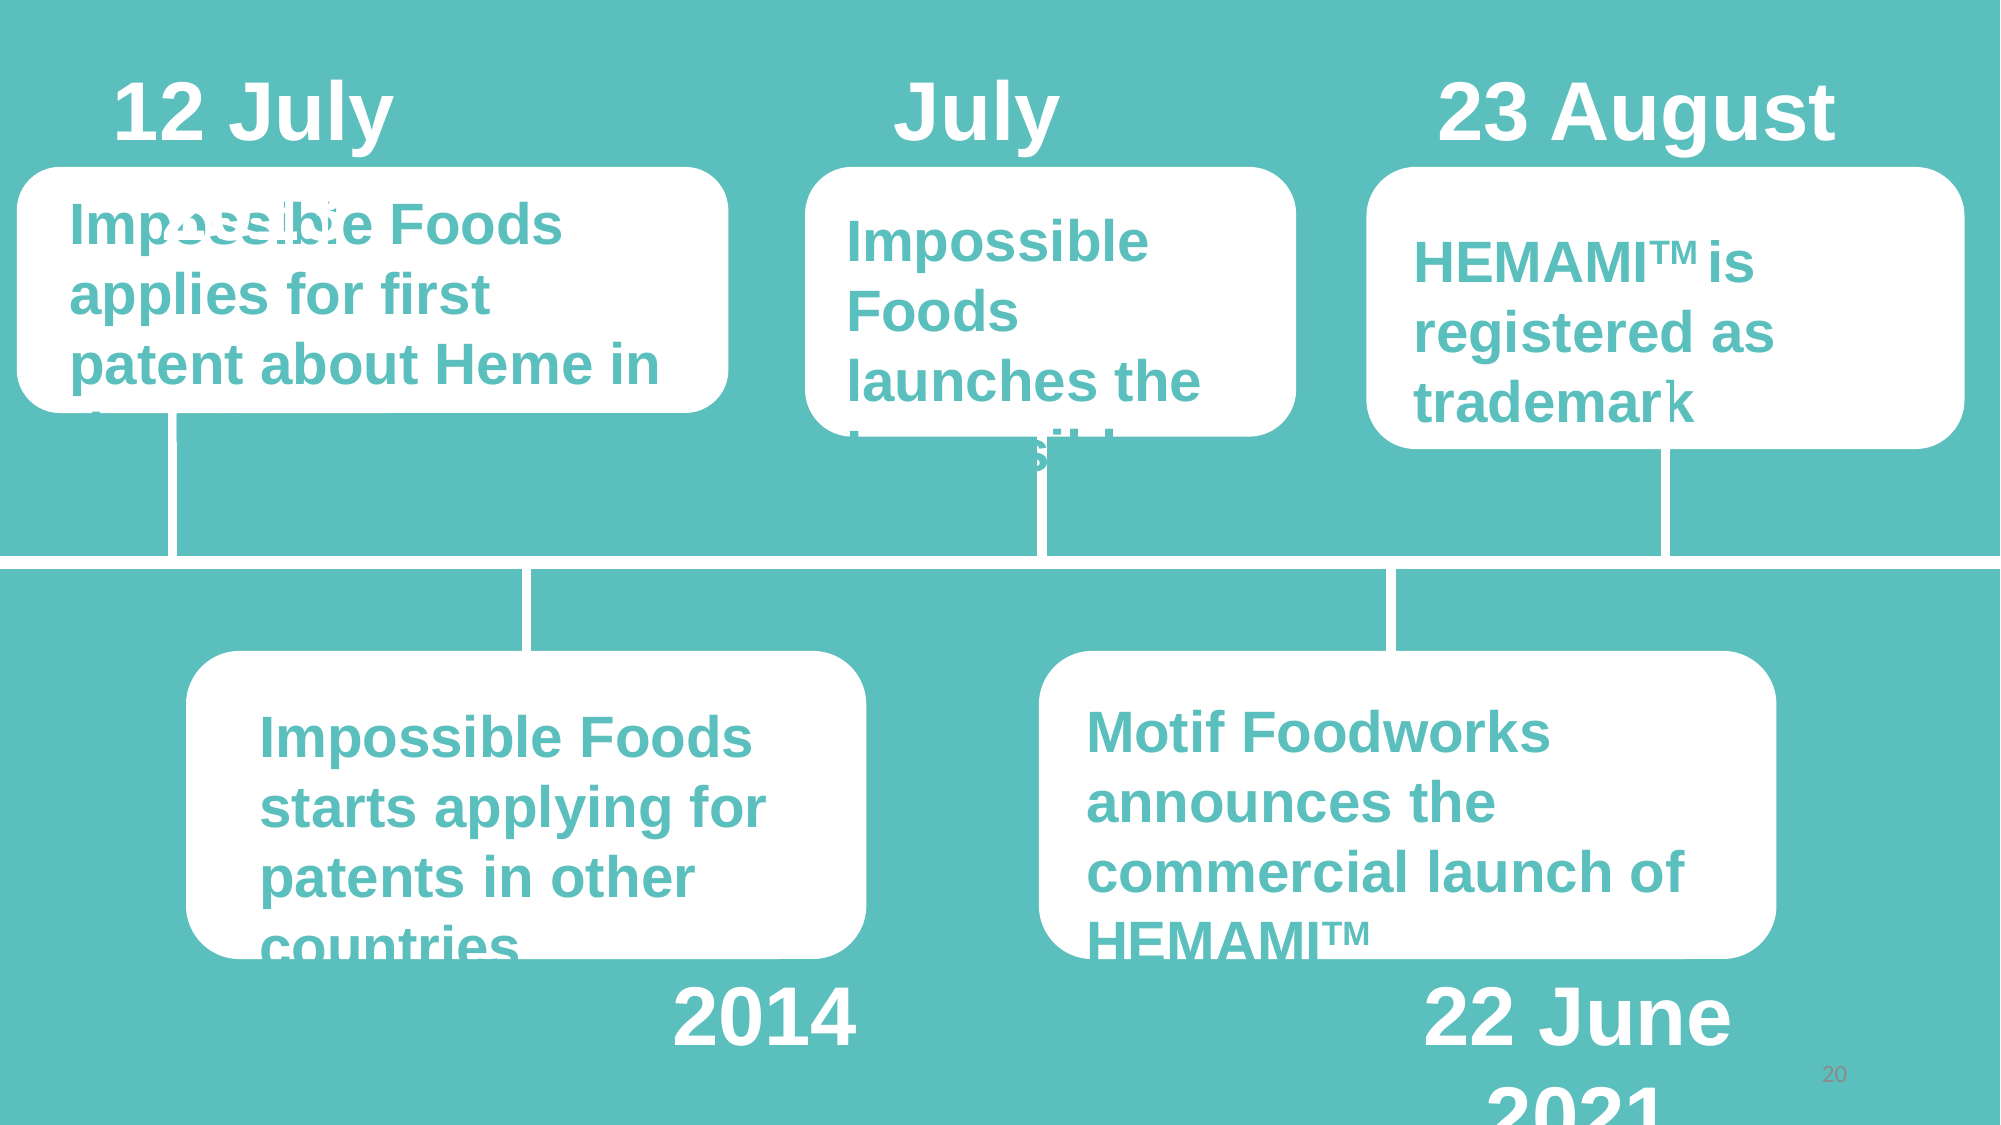

12 July 2013
July 2016
23 August 2021

Impossible Foods applies for first patent about Heme in the US
Impossible Foods
launches the
Impossible Burger
HEMAMITM is registered as trademark

Motif Foodworks announces the commercial launch of HEMAMITM

Impossible Foods starts applying for patents in other countries
22 June 2021
2014
20